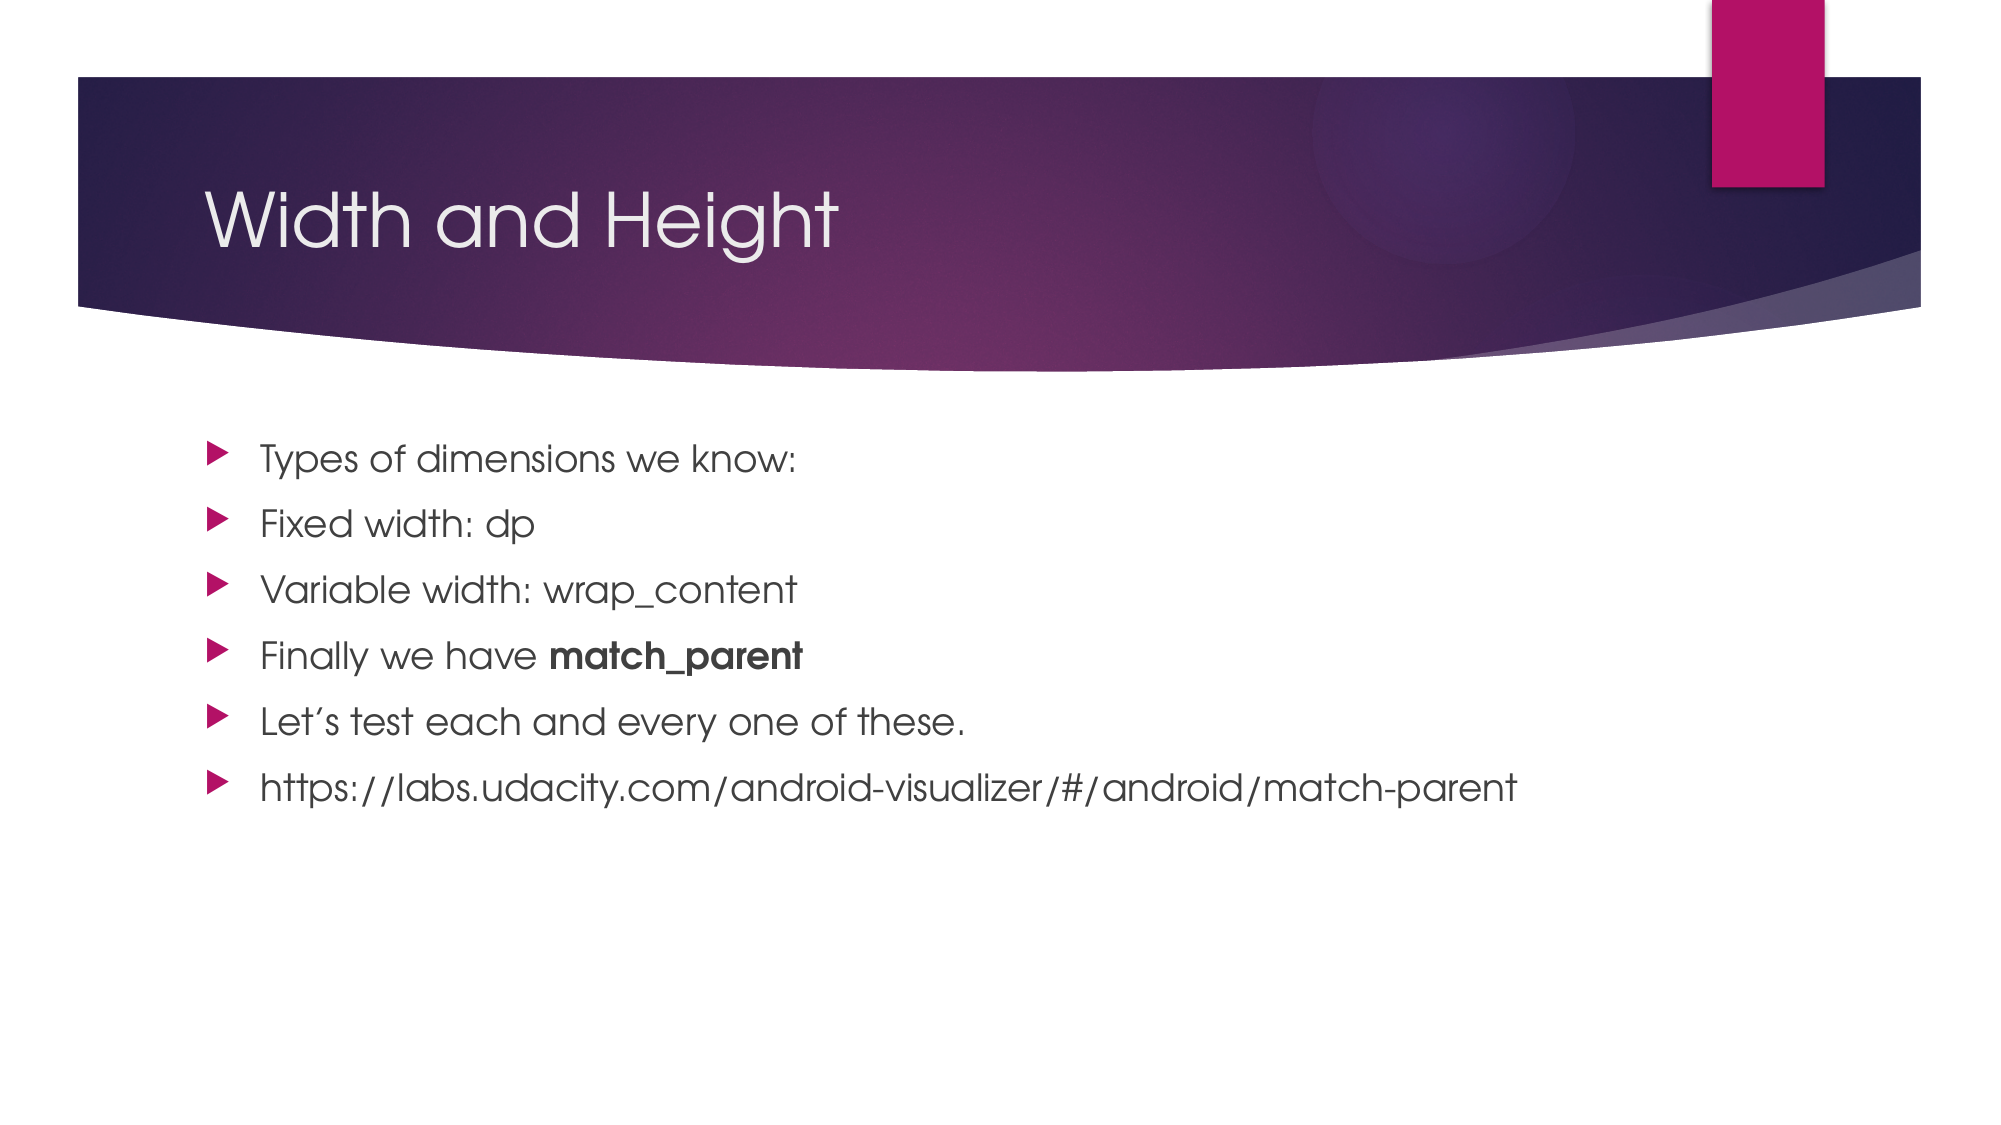

# Width and Height
Types of dimensions we know:
Fixed width: dp
Variable width: wrap_content
Finally we have match_parent
Let’s test each and every one of these.
https://labs.udacity.com/android-visualizer/#/android/match-parent